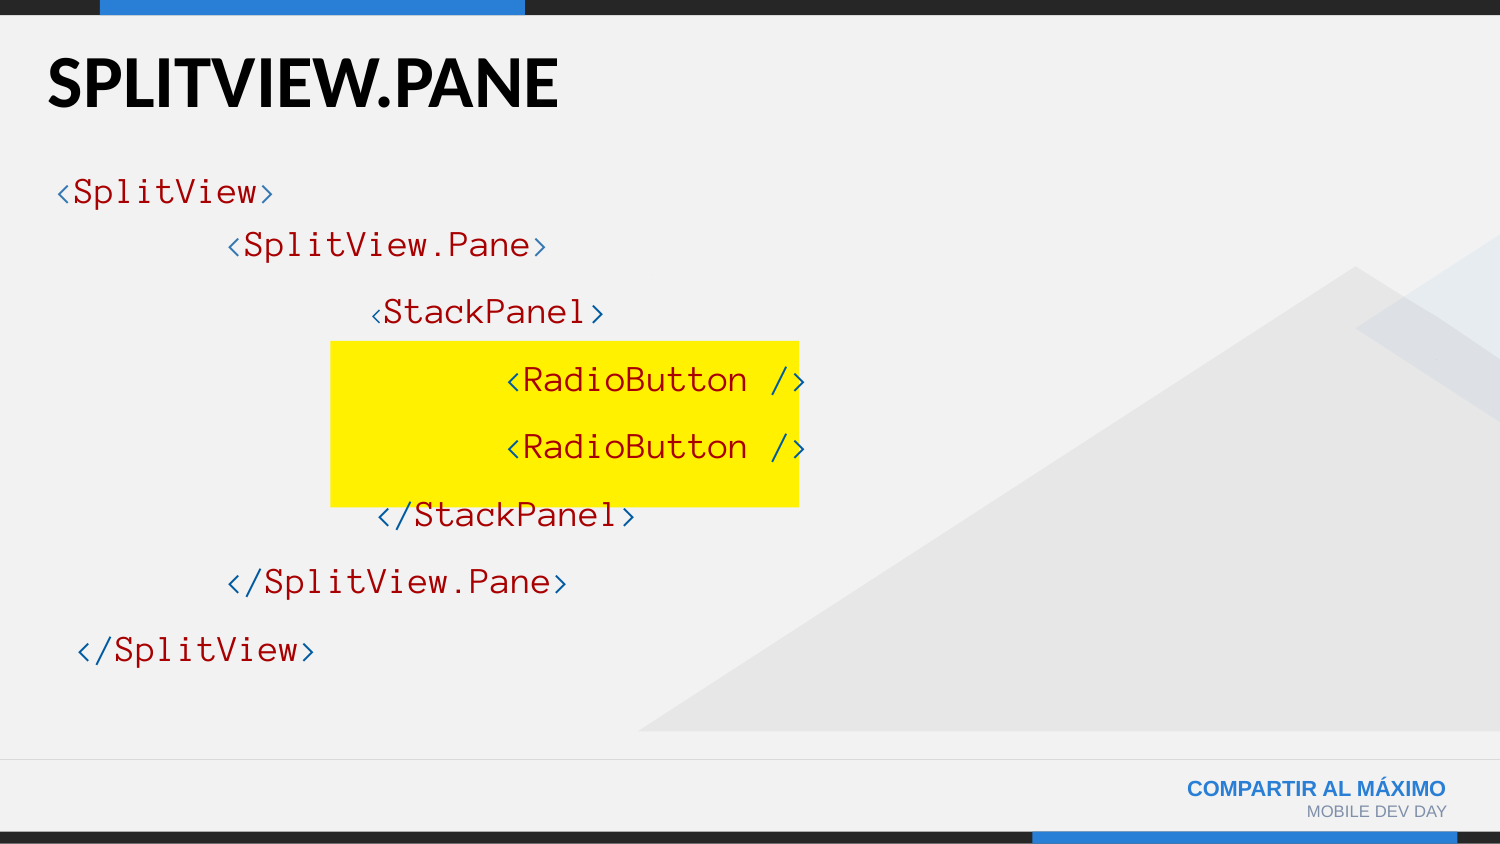

# SPLITVIEW.PANE
<SplitView>
	 <SplitView.Pane>
		 <StackPanel>
			<RadioButton />
			<RadioButton />
		 </StackPanel>
	 </SplitView.Pane>
 </SplitView>